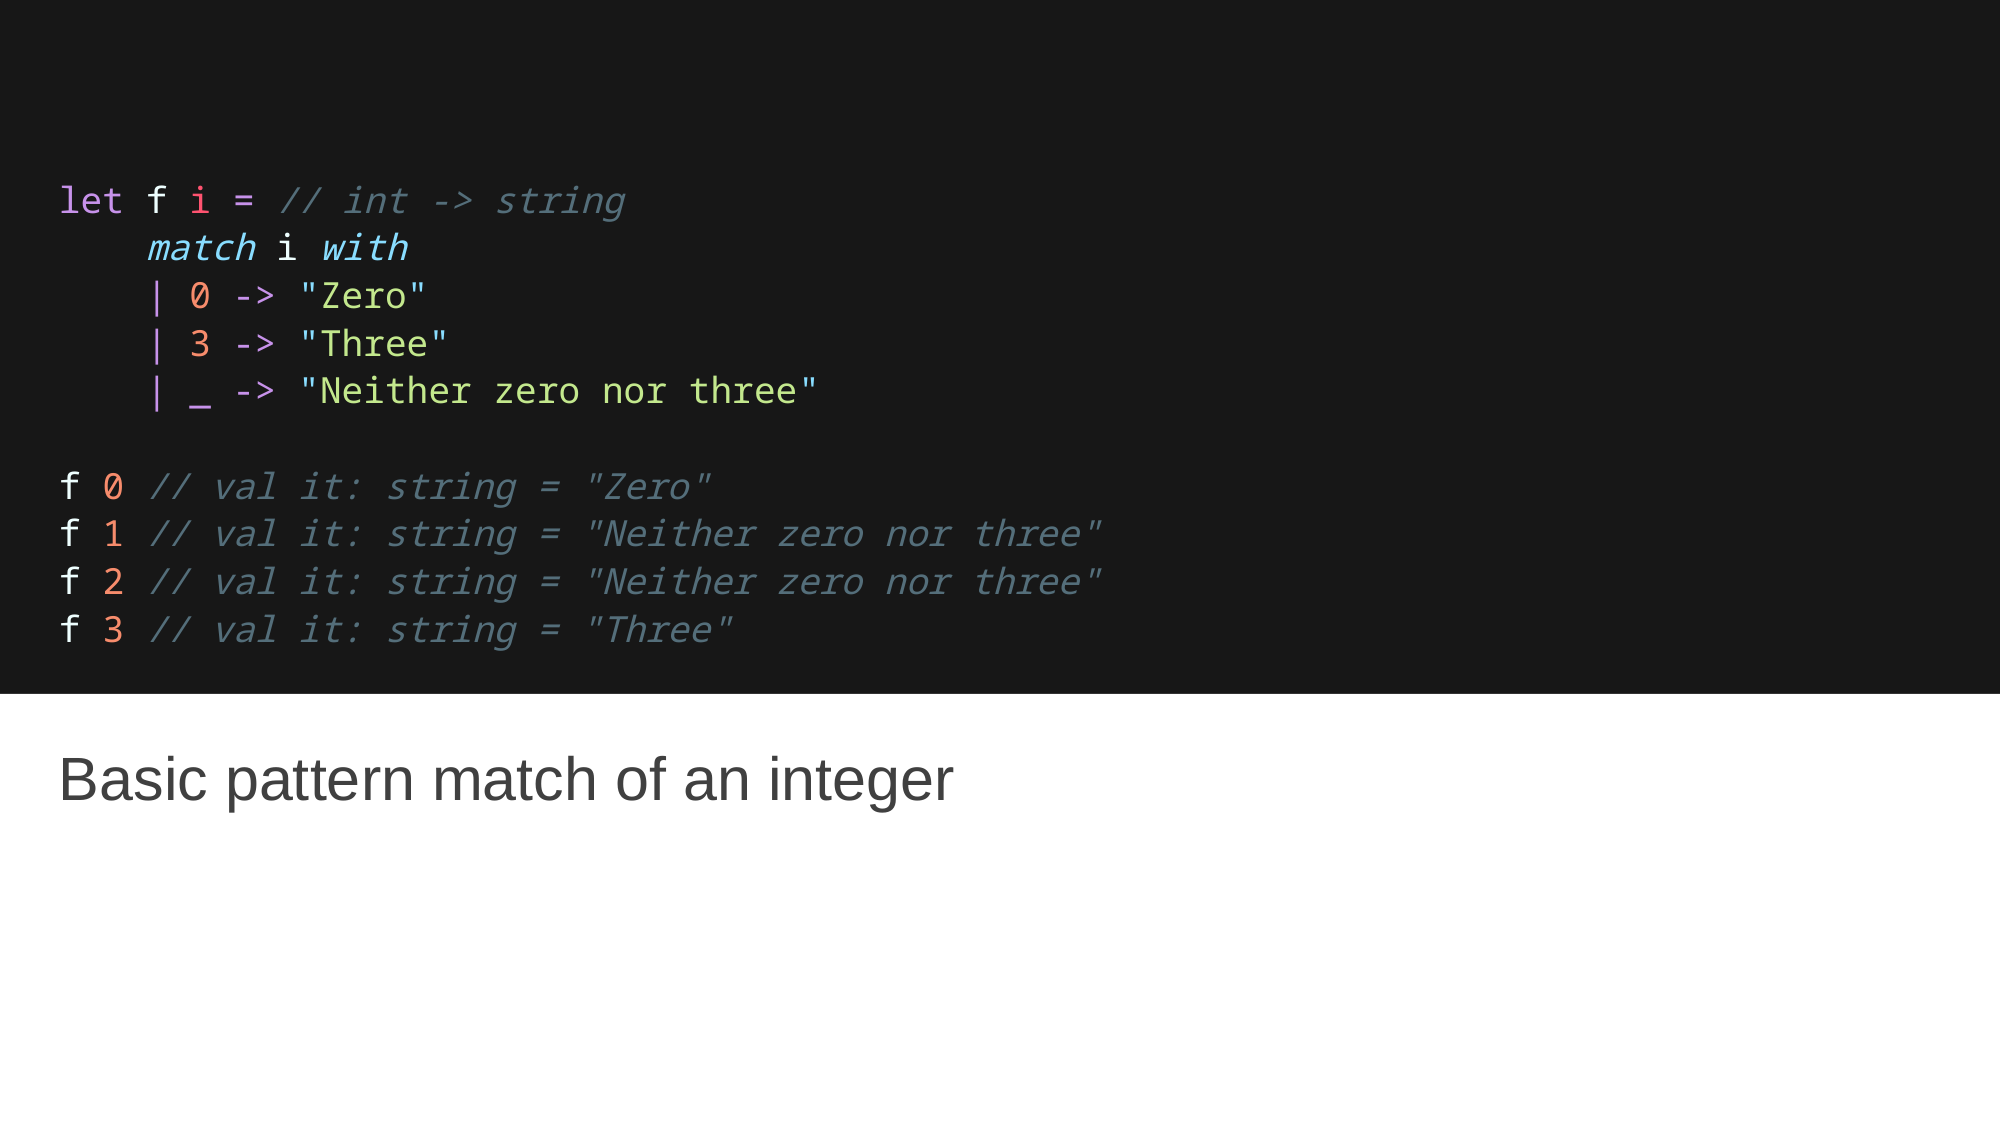

let f i = // int -> string
    match i with
    | 0 -> "Zero"
    | 3 -> "Three"
    | _ -> "Neither zero nor three"
f 0 // val it: string = "Zero"
f 1 // val it: string = "Neither zero nor three"
f 2 // val it: string = "Neither zero nor three"
f 3 // val it: string = "Three"
# Basic pattern match of an integer